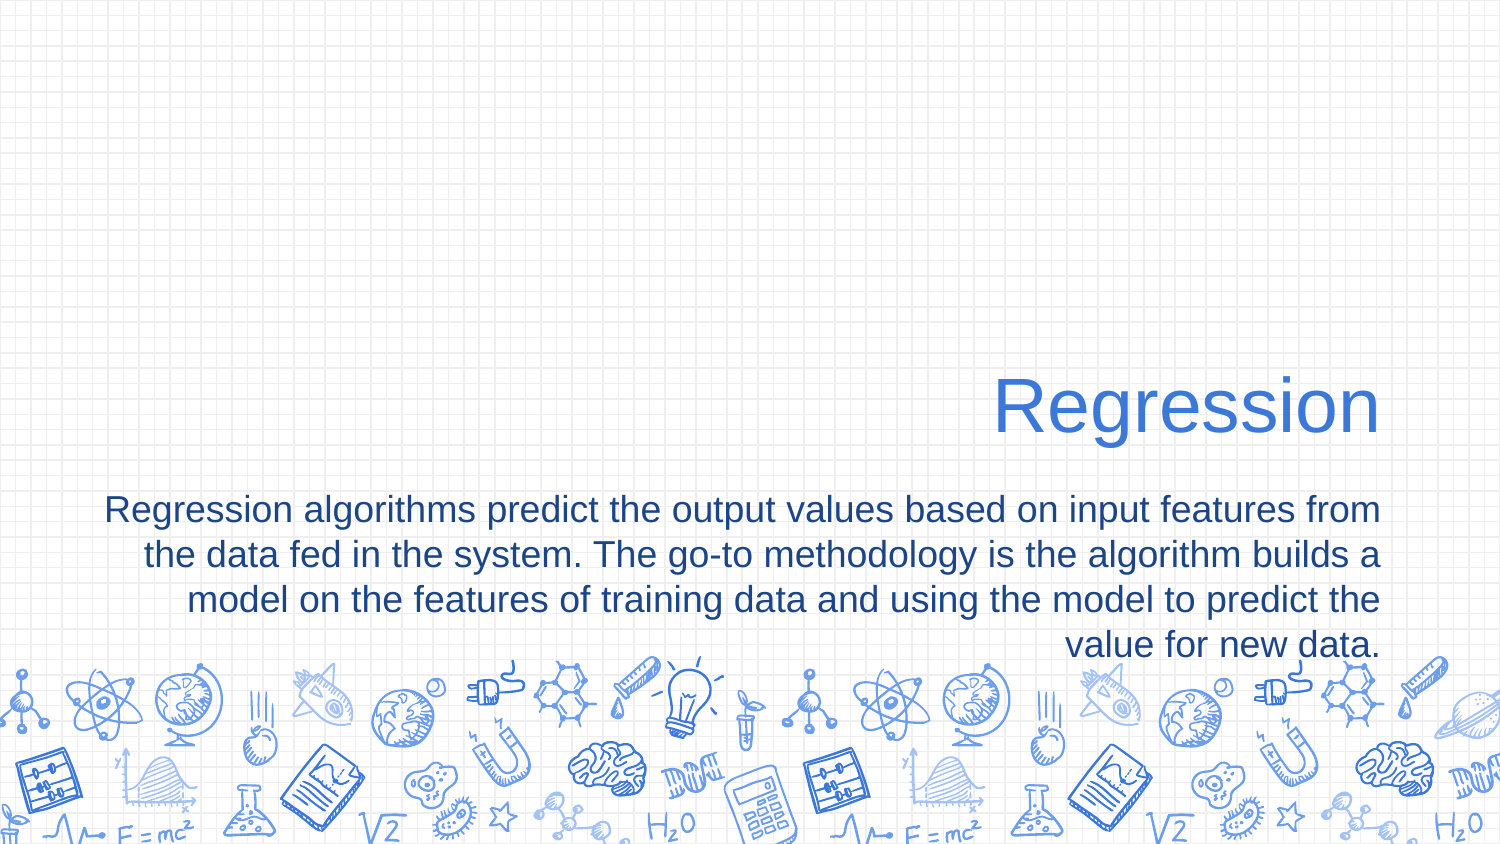

# Regression
Regression algorithms predict the output values based on input features from the data fed in the system. The go-to methodology is the algorithm builds a model on the features of training data and using the model to predict the value for new data.